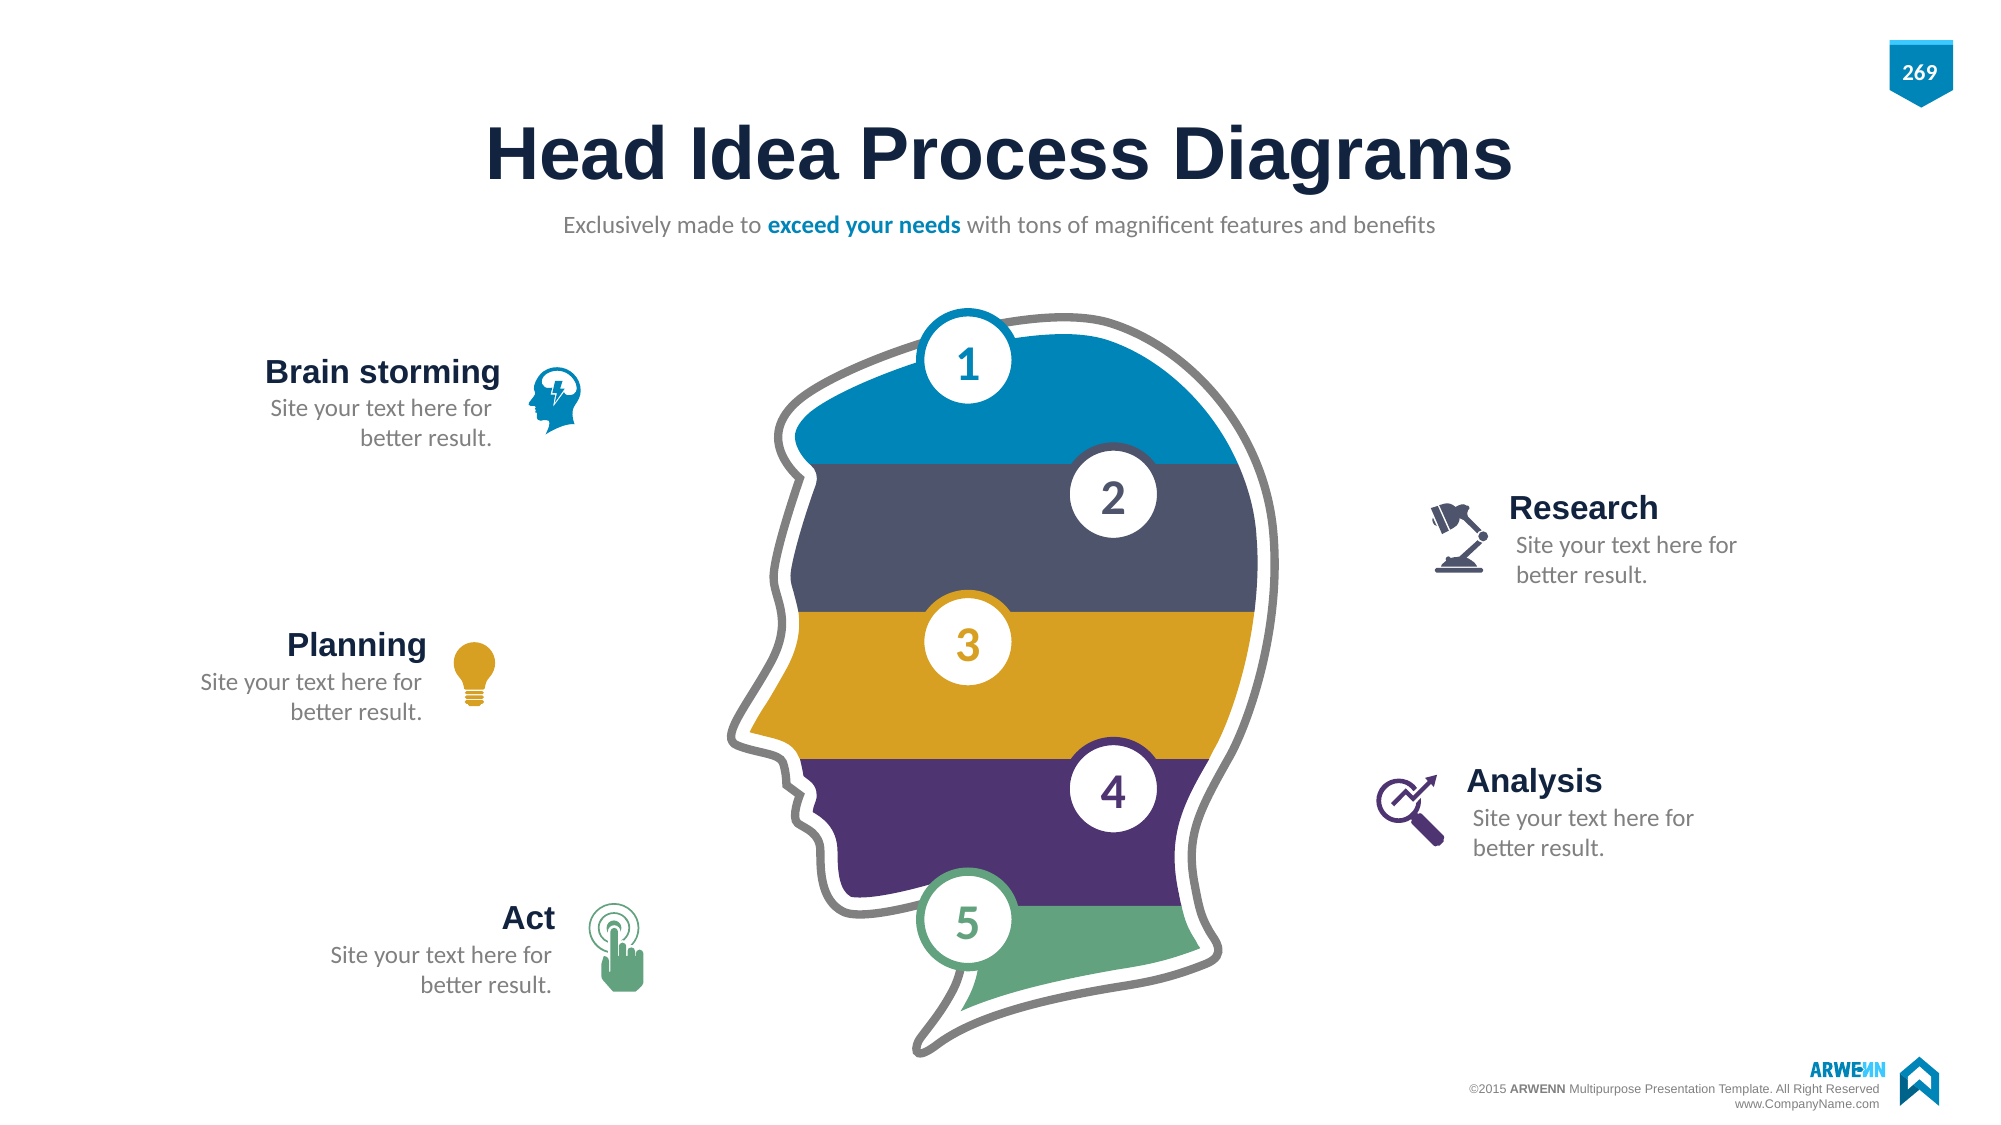

# Head Idea Process Diagrams
Exclusively made to exceed your needs with tons of magnificent features and benefits

1

Brain storming
Site your text here for better result.

2

Research
Site your text here for better result.

3

Planning
Site your text here for better result.

4
Analysis
Site your text here for better result.

5
Act
Site your text here for better result.